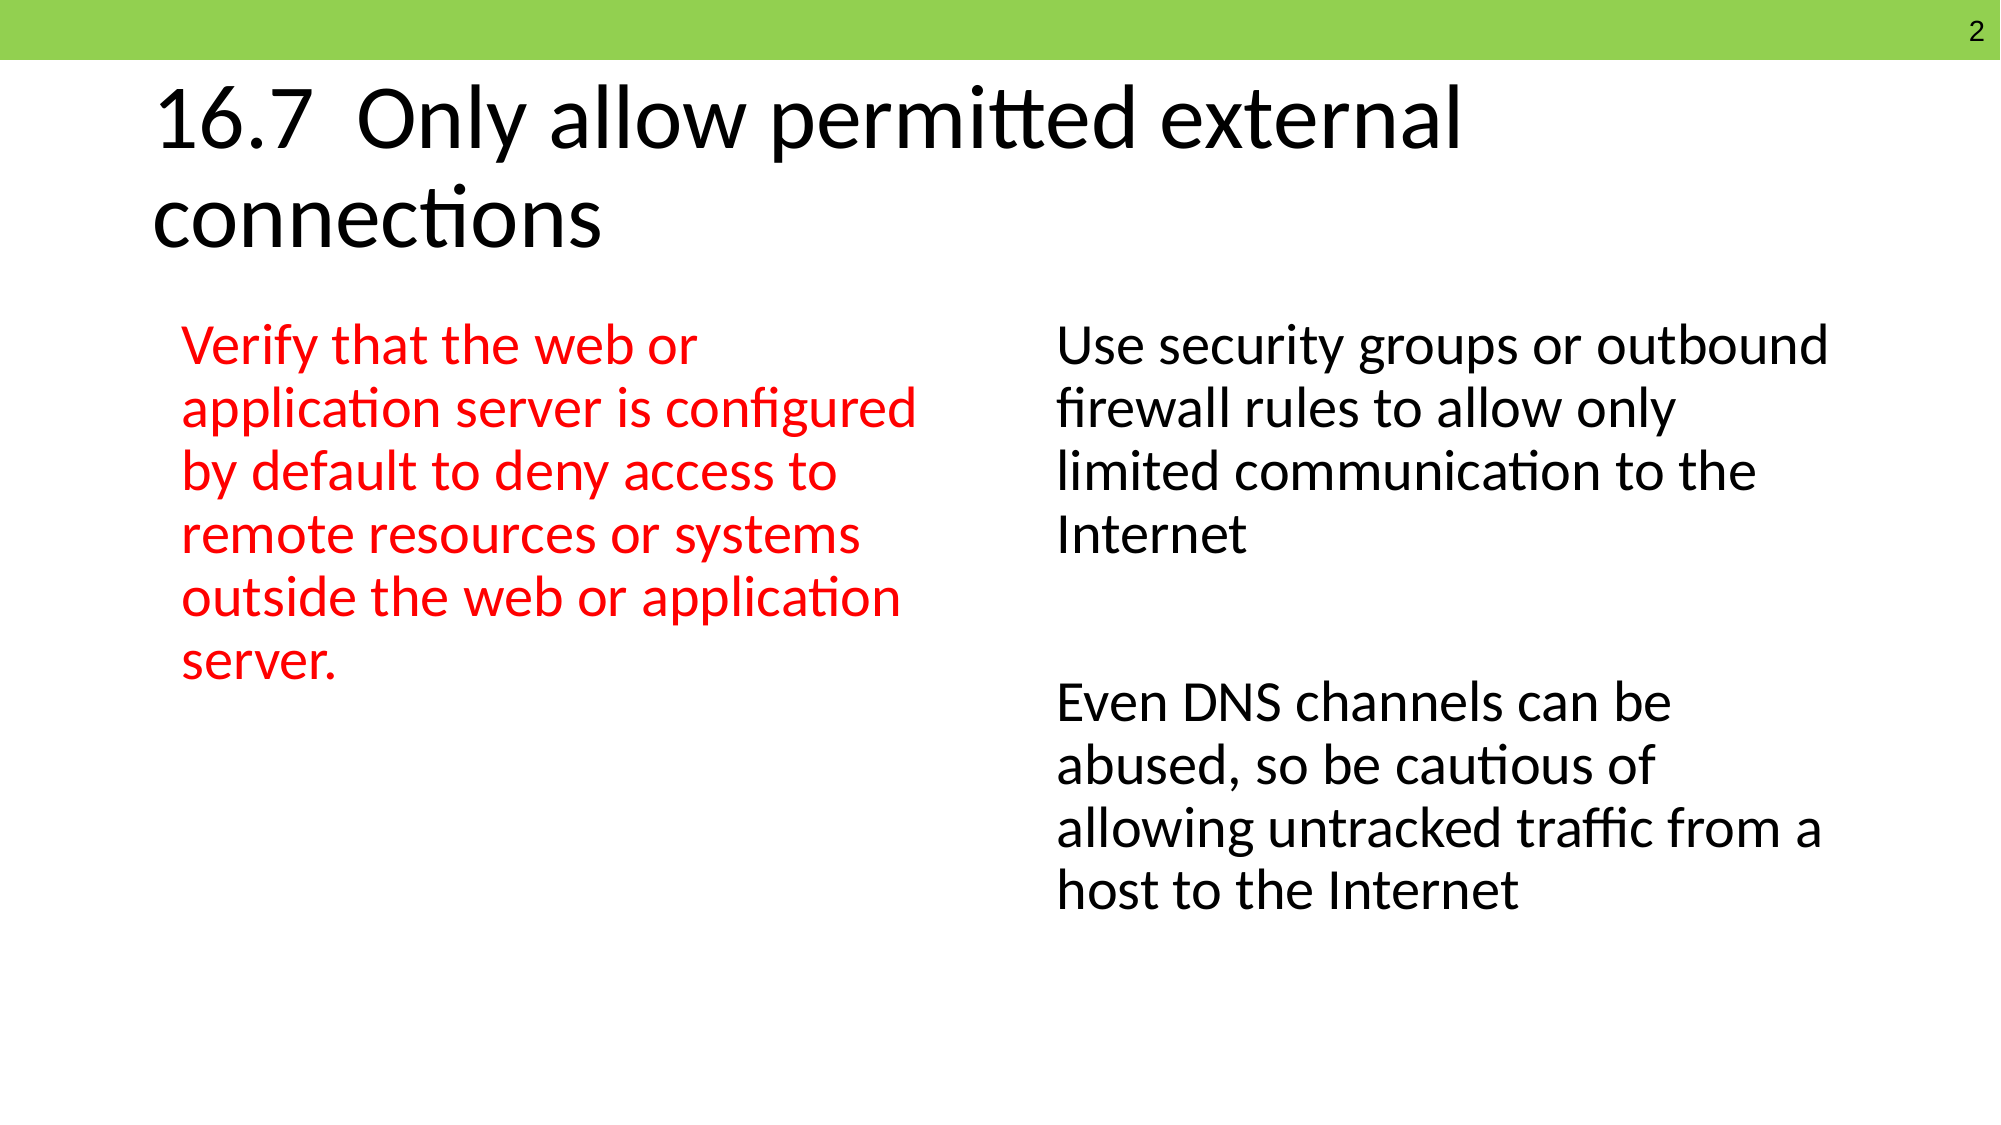

# 16.7  Only allow permitted external connections
Verify that the web or application server is configured by default to deny access to remote resources or systems outside the web or application server.
Use security groups or outbound firewall rules to allow only limited communication to the Internet

Even DNS channels can be abused, so be cautious of allowing untracked traffic from a host to the Internet